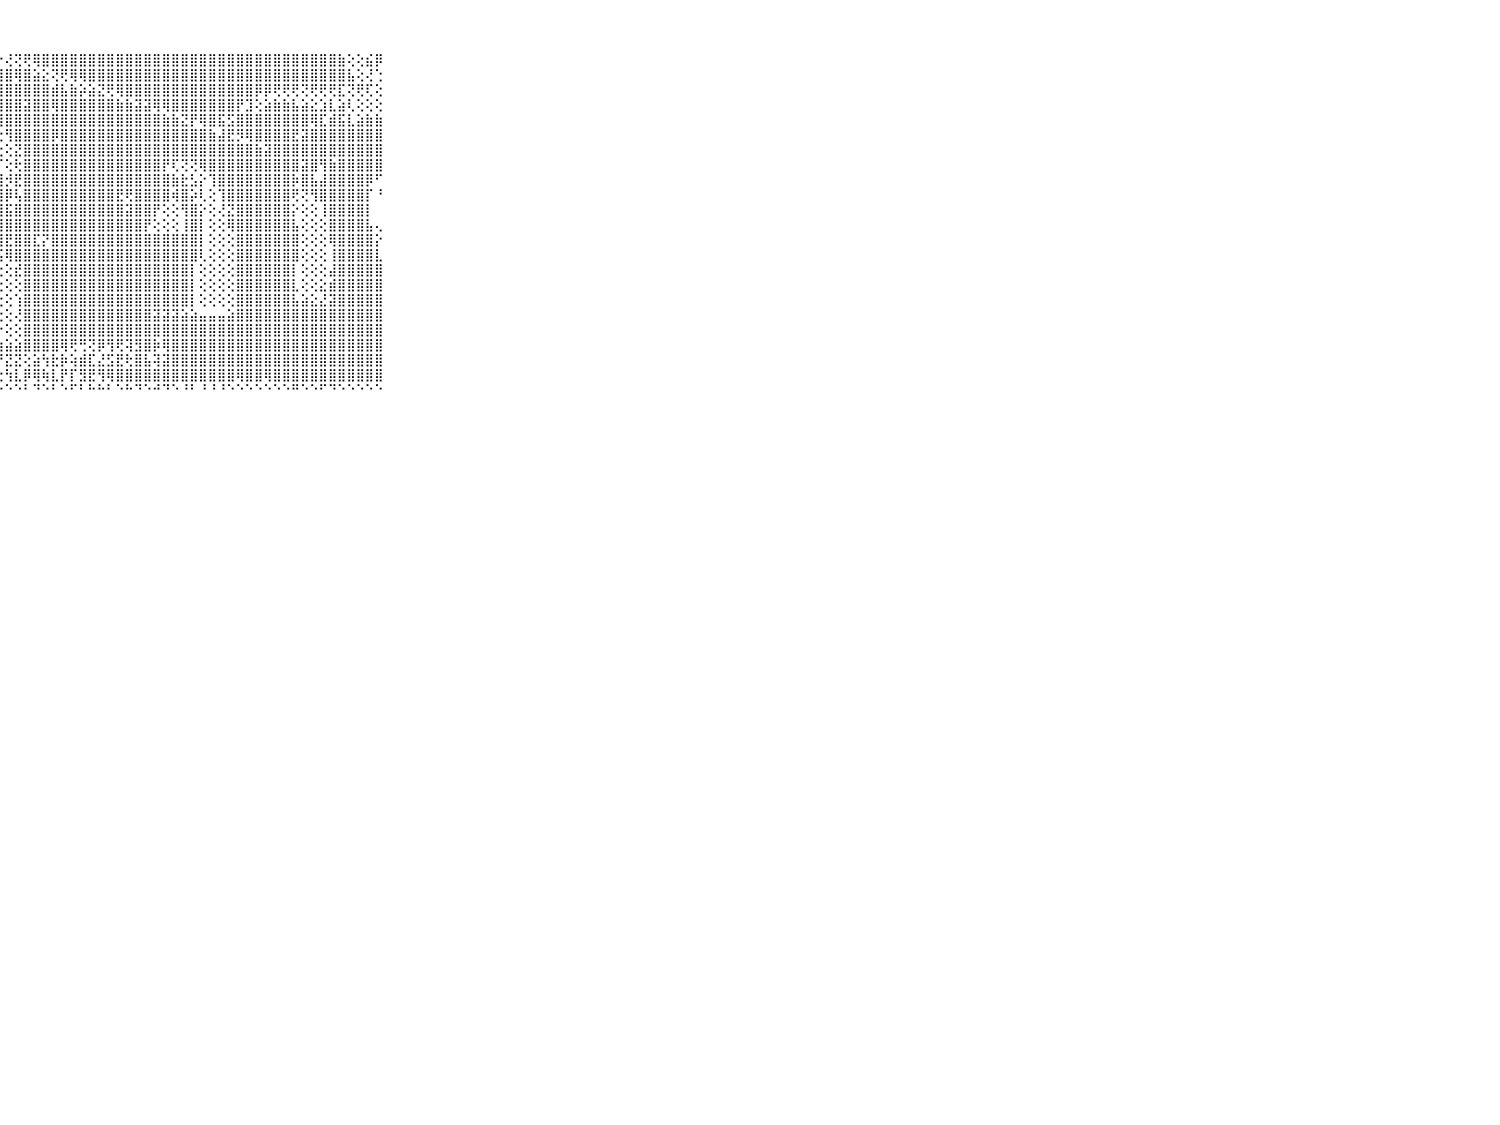

⠀⠀⠀⠀⠀⠀⠀⠀⠀⠀⠀⣟⣗⣳⡕⣼⣿⣾⣿⣟⣿⣿⣿⣾⣿⣇⡵⡕⢜⢝⢟⢿⣿⣿⣿⣿⣿⣿⣿⣿⣿⣿⣿⣿⣿⣿⣿⣿⣿⣿⣿⣿⣿⣿⣿⣿⣿⣿⣿⣿⣿⣿⣿⣿⣷⢕⢕⣮⡿⠀⠀⠀⠀⠀⠀⠀⠀⠀⠀⠀⠀
⠀⠀⠀⠀⠀⠀⠀⠀⠀⠀⠀⣜⣿⣼⢿⣟⣿⣿⣿⣿⣿⣿⣿⣯⣿⣻⡽⣿⣿⢿⣿⣵⣕⢝⢟⢿⢿⣿⣿⣿⣿⣿⣿⣿⣿⣿⣿⣿⣿⣿⣿⣿⣿⣿⣿⣿⣿⣿⣿⣿⣿⣿⣿⣿⣿⣧⢕⢜⢑⠀⠀⠀⠀⠀⠀⠀⠀⠀⠀⠀⠀
⠀⠀⠀⠀⠀⠀⠀⠀⠀⠀⠀⢇⢸⢷⣿⣯⣿⣿⣻⣿⣿⣿⣷⣿⣿⣿⣻⣿⣿⣿⣿⣿⣿⣾⣧⣷⡵⣵⣝⢟⢿⣿⣿⣿⣿⣿⣿⣿⣿⣿⣿⣿⣿⣿⣿⡿⡿⢟⢟⢟⢝⢟⢟⢟⣏⢝⢟⢏⢕⠀⠀⠀⠀⠀⠀⠀⠀⠀⠀⠀⠀
⠀⠀⠀⠀⠀⠀⠀⠀⠀⠀⠀⣷⣵⣶⣿⢿⢟⢟⢟⢝⢕⢝⢝⢟⢿⣿⣿⣿⣿⣿⣽⣿⣿⢿⣿⣿⣿⣿⣿⣿⣷⣷⣽⣽⢿⢿⣿⣿⣿⣿⣿⣿⣿⡟⣹⢕⣵⣷⣷⣧⣵⣕⣱⣇⣵⢇⢕⢕⢕⠀⠀⠀⠀⠀⠀⠀⠀⠀⠀⠀⠀
⠀⠀⠀⠀⠀⠀⠀⠀⠀⠀⠀⠟⠏⠕⠕⠕⢕⢕⢱⢕⡕⢕⢕⢕⢕⢜⢝⢿⣿⣿⣿⣿⣿⣿⣿⣿⣿⣿⣿⣿⣿⣿⣿⣿⣿⣷⣷⣝⡟⢿⣿⣯⣫⣿⣿⣿⣿⣿⣿⣿⣿⢿⣏⣾⣯⣇⣵⣷⣷⠀⠀⠀⠀⠀⠀⠀⠀⠀⠀⠀⠀
⠀⠀⠀⠀⠀⠀⠀⠀⠀⠀⠀⢀⠀⠀⠀⠀⠀⠁⠁⠁⠘⠝⢷⣵⡕⢕⢕⢕⢻⣿⣿⣿⣿⡿⣿⣿⣿⣿⣿⣿⣿⣿⣿⣿⣿⣿⣿⣿⣿⣿⣷⣼⣟⡻⢿⣿⣿⣿⣿⣟⣽⣿⣿⣿⣿⣿⣿⣿⣿⠀⠀⠀⠀⠀⠀⠀⠀⠀⠀⠀⠀
⠀⠀⠀⠀⠀⠀⠀⠀⠀⠀⠀⠉⠙⠙⠓⠖⠔⠀⠀⠀⠀⠀⠀⠙⢿⣮⡜⢕⢕⣝⣿⣿⣿⣿⣿⣿⣿⣿⣿⣿⣿⣿⣿⣿⣿⣿⣿⣿⣿⣿⣿⣿⣿⣿⣿⣷⣽⣿⣿⣿⣿⣿⣿⣿⣿⣿⣿⣿⣿⠀⠀⠀⠀⠀⠀⠀⠀⠀⠀⠀⠀
⠀⠀⠀⠀⠀⠀⠀⠀⠀⠀⠀⠀⠀⠐⠀⢀⢄⠀⠄⠄⢀⠄⢀⠄⠘⢻⣿⡎⢕⢗⣿⣿⣿⣿⣿⣿⣿⣿⣿⣿⣿⣿⣿⣿⣿⡟⢏⢝⢝⢿⣿⣿⣿⣿⣿⣿⣿⣿⣿⣿⣽⣿⢻⣷⣿⣿⣿⣿⣿⠀⠀⠀⠀⠀⠀⠀⠀⠀⠀⠀⠀
⠀⠀⠀⠀⠀⠀⠀⠀⠀⠀⠀⣕⡕⢕⢕⢕⢄⢕⢕⢀⢀⠀⢔⠀⠁⢜⣿⣿⡺⣟⣿⣿⣿⣿⣿⣿⣿⣿⣿⣿⣿⣿⣿⣿⣿⣿⣷⣗⣣⡕⢹⣿⣿⣿⣿⣿⣿⣿⣿⡷⣿⣧⣼⣿⣿⣿⣿⡿⠋⠀⠀⠀⠀⠀⠀⠀⠀⠀⠀⠀⠀
⠀⠀⠀⠀⠀⠀⠀⠀⠀⠀⠀⣿⣿⣿⣷⣷⣵⣵⣕⣕⢕⢕⢕⢄⢔⢅⣿⣿⡿⢧⣿⣿⣿⣿⣿⣿⣿⣿⣿⣿⣟⢟⣿⣿⣿⣿⢾⣿⡵⢇⢕⢹⣿⣿⣿⣿⣿⣿⣿⢟⢝⢻⣿⣿⣿⣿⣿⡏⠘⠀⠀⠀⠀⠀⠀⠀⠀⠀⠀⠀⠀
⠀⠀⠀⠀⠀⠀⠀⠀⠀⠀⠀⣿⣿⣿⣿⣿⣿⣿⣿⣿⣿⣷⣷⣵⣱⡕⣿⣿⣯⣿⣿⣿⣿⣿⣿⣿⣿⣿⣿⣿⣿⣽⣿⣿⡟⢕⢕⢻⣿⡕⢕⢜⣝⣿⣿⣿⣿⣿⣿⡕⢕⢕⢸⣿⣿⣿⣿⡇⠀⠀⠀⠀⠀⠀⠀⠀⠀⠀⠀⠀⠀
⠀⠀⠀⠀⠀⠀⠀⠀⠀⠀⠀⣿⣿⣿⣿⣿⣿⣿⣿⣿⣿⣿⣿⣿⣿⣿⣿⣿⣿⣿⣿⣿⣿⣿⣿⣿⣿⣿⣿⣿⣿⣿⣿⡟⢕⢕⢕⢸⣿⡇⢕⢕⢿⣿⣿⣿⣿⣿⣿⣧⢕⢕⢕⣿⣿⣿⣿⣧⢄⠀⠀⠀⠀⠀⠀⠀⠀⠀⠀⠀⠀
⠀⠀⠀⠀⠀⠀⠀⠀⠀⠀⠀⣿⣿⣿⣿⣿⣿⣿⣿⣿⣿⣿⣿⣿⣿⣿⣿⣿⣟⣿⣿⣏⡝⣿⣿⣿⣿⣿⣿⣿⣿⣿⣿⣿⣿⣿⣿⣿⣿⡇⢕⢕⢕⣿⣿⣿⣿⣿⣿⣿⢕⢕⢕⢿⣿⣿⣿⣿⡕⠀⠀⠀⠀⠀⠀⠀⠀⠀⠀⠀⠀
⠀⠀⠀⠀⠀⠀⠀⠀⠀⠀⠀⣿⣿⣿⣿⣿⣿⣿⣿⣿⣿⣿⣿⣿⣿⣿⣿⢯⢿⣿⣿⣿⣿⣿⣿⣿⣿⣿⣿⣿⣿⣿⣿⣿⣿⣿⣿⣿⣿⢇⢕⢕⢕⣿⣿⣿⣿⣿⣿⣿⢕⢕⢕⢸⣿⣿⣿⣿⣇⠀⠀⠀⠀⠀⠀⠀⠀⠀⠀⠀⠀
⠀⠀⠀⠀⠀⠀⠀⠀⠀⠀⠀⣿⣿⣿⣿⣿⣿⣿⣿⣿⣿⣿⣿⣿⣿⣿⣿⢕⢕⣞⣿⣿⣿⣿⣿⣿⣿⣿⣿⣿⣿⣿⣿⣿⣿⣿⣿⣿⡇⢕⢕⢕⢕⣿⣿⣿⣿⣿⣿⡇⢕⢕⢕⣼⣿⣿⣿⣿⣿⠀⠀⠀⠀⠀⠀⠀⠀⠀⠀⠀⠀
⠀⠀⠀⠀⠀⠀⠀⠀⠀⠀⠀⣿⣿⣿⣿⣿⣿⣿⣿⣿⣿⣿⣿⣿⣿⣿⣿⢕⢕⢕⣿⣿⣿⣿⣿⣿⣿⣿⣿⣿⣿⣿⣿⣿⣿⣿⣿⣿⡇⢕⢕⢕⢕⣿⣿⣿⣿⣿⣿⣇⢕⢕⣕⣾⣿⣿⣿⣿⣿⠀⠀⠀⠀⠀⠀⠀⠀⠀⠀⠀⠀
⠀⠀⠀⠀⠀⠀⠀⠀⠀⠀⠀⣿⣿⣿⣿⣿⣿⣿⣿⣿⣿⣿⣿⣿⣿⣿⡟⢕⢕⢱⣿⣿⣿⣿⣿⣿⣿⣿⣿⣿⣿⣿⣿⣿⣿⣿⣿⣿⡇⢕⢕⢕⢕⣿⣿⣿⣿⣿⣿⣧⣵⣕⣜⣽⣿⣿⣿⣿⣿⠀⠀⠀⠀⠀⠀⠀⠀⠀⠀⠀⠀
⠀⠀⠀⠀⠀⠀⠀⠀⠀⠀⠀⠘⣿⣿⣿⣿⣿⣿⣿⣿⣿⣿⣿⣿⣿⣿⡧⢕⢕⢜⣿⣿⣿⣿⣿⣿⣿⣿⣿⣿⣿⣿⣿⣿⣽⣽⣽⣵⣵⣤⣤⣤⣵⣿⣿⣿⣿⣿⣿⣿⣿⣿⣿⣿⣿⣿⣿⣿⣿⠀⠀⠀⠀⠀⠀⠀⠀⠀⠀⠀⠀
⠀⠀⠀⠀⠀⠀⠀⠀⠀⠀⠀⠀⠘⣿⣿⣿⣿⣿⣿⣿⢿⡿⣿⡿⢿⢿⢇⠑⢕⢕⣿⣿⣿⣿⣿⣿⣿⣿⣿⣿⣿⣿⣿⣿⣿⣿⣿⣿⣿⣿⣿⣿⣿⣿⣿⣿⣿⣿⣿⣿⣿⣿⣿⣿⣿⣿⣿⣿⣿⠀⠀⠀⠀⠀⠀⠀⠀⠀⠀⠀⠀
⠀⠀⠀⠀⠀⠀⠀⠀⠀⠀⠀⣤⣤⣵⣵⣵⣵⣵⣵⡧⢵⡧⢵⣵⣵⣥⣵⣴⣵⣵⣿⣿⣿⣿⢿⢟⢛⢝⡿⢻⢟⢽⣻⣿⡷⢿⣿⣿⣿⣿⣿⣿⣿⣿⣿⣿⣿⣿⣿⣿⣿⣿⣿⣿⣿⣿⣿⣿⣿⠀⠀⠀⠀⠀⠀⠀⠀⠀⠀⠀⠀
⠀⠀⠀⠀⠀⠀⠀⠀⠀⠀⠀⣟⣟⣿⣿⣿⣿⣿⣿⣿⣿⣿⡿⢿⢿⢟⢟⡝⣝⣝⢕⣵⢳⣗⡷⢵⣾⣏⣜⣫⣟⢗⣿⣧⢽⣽⣿⣿⣿⣿⣿⣿⣿⣿⣿⣿⣿⣿⣿⣿⣿⣿⣿⣿⣿⣿⣿⣿⣿⠀⠀⠀⠀⠀⠀⠀⠀⠀⠀⠀⠀
⠀⠀⠀⠀⠀⠀⠀⠀⠀⠀⠀⠿⠟⢻⢟⢟⢝⢝⢕⢗⢧⢮⣕⢗⡕⢕⢵⢗⢳⣇⡿⢿⢷⣇⡟⡏⣻⣟⢻⢿⣿⣿⣿⣿⣿⣿⣿⣿⣿⣿⣿⣿⣿⢿⣿⣿⢿⣿⣿⣿⣿⣿⣿⣿⣿⣿⣿⣿⣿⠀⠀⠀⠀⠀⠀⠀⠀⠀⠀⠀⠀
⠀⠀⠀⠀⠀⠀⠀⠀⠀⠀⠀⠀⠐⠐⠐⠑⠑⠑⠑⠑⠑⠃⠛⠋⠘⠛⠃⠑⠑⠑⠃⠙⠑⠃⠑⠋⠃⠓⠓⠃⠑⠓⠙⠑⠚⠙⠑⠘⠃⠘⠘⠘⠑⠑⠑⠑⠑⠑⠑⠛⠑⠑⠋⠙⠑⠑⠑⠑⠑⠀⠀⠀⠀⠀⠀⠀⠀⠀⠀⠀⠀